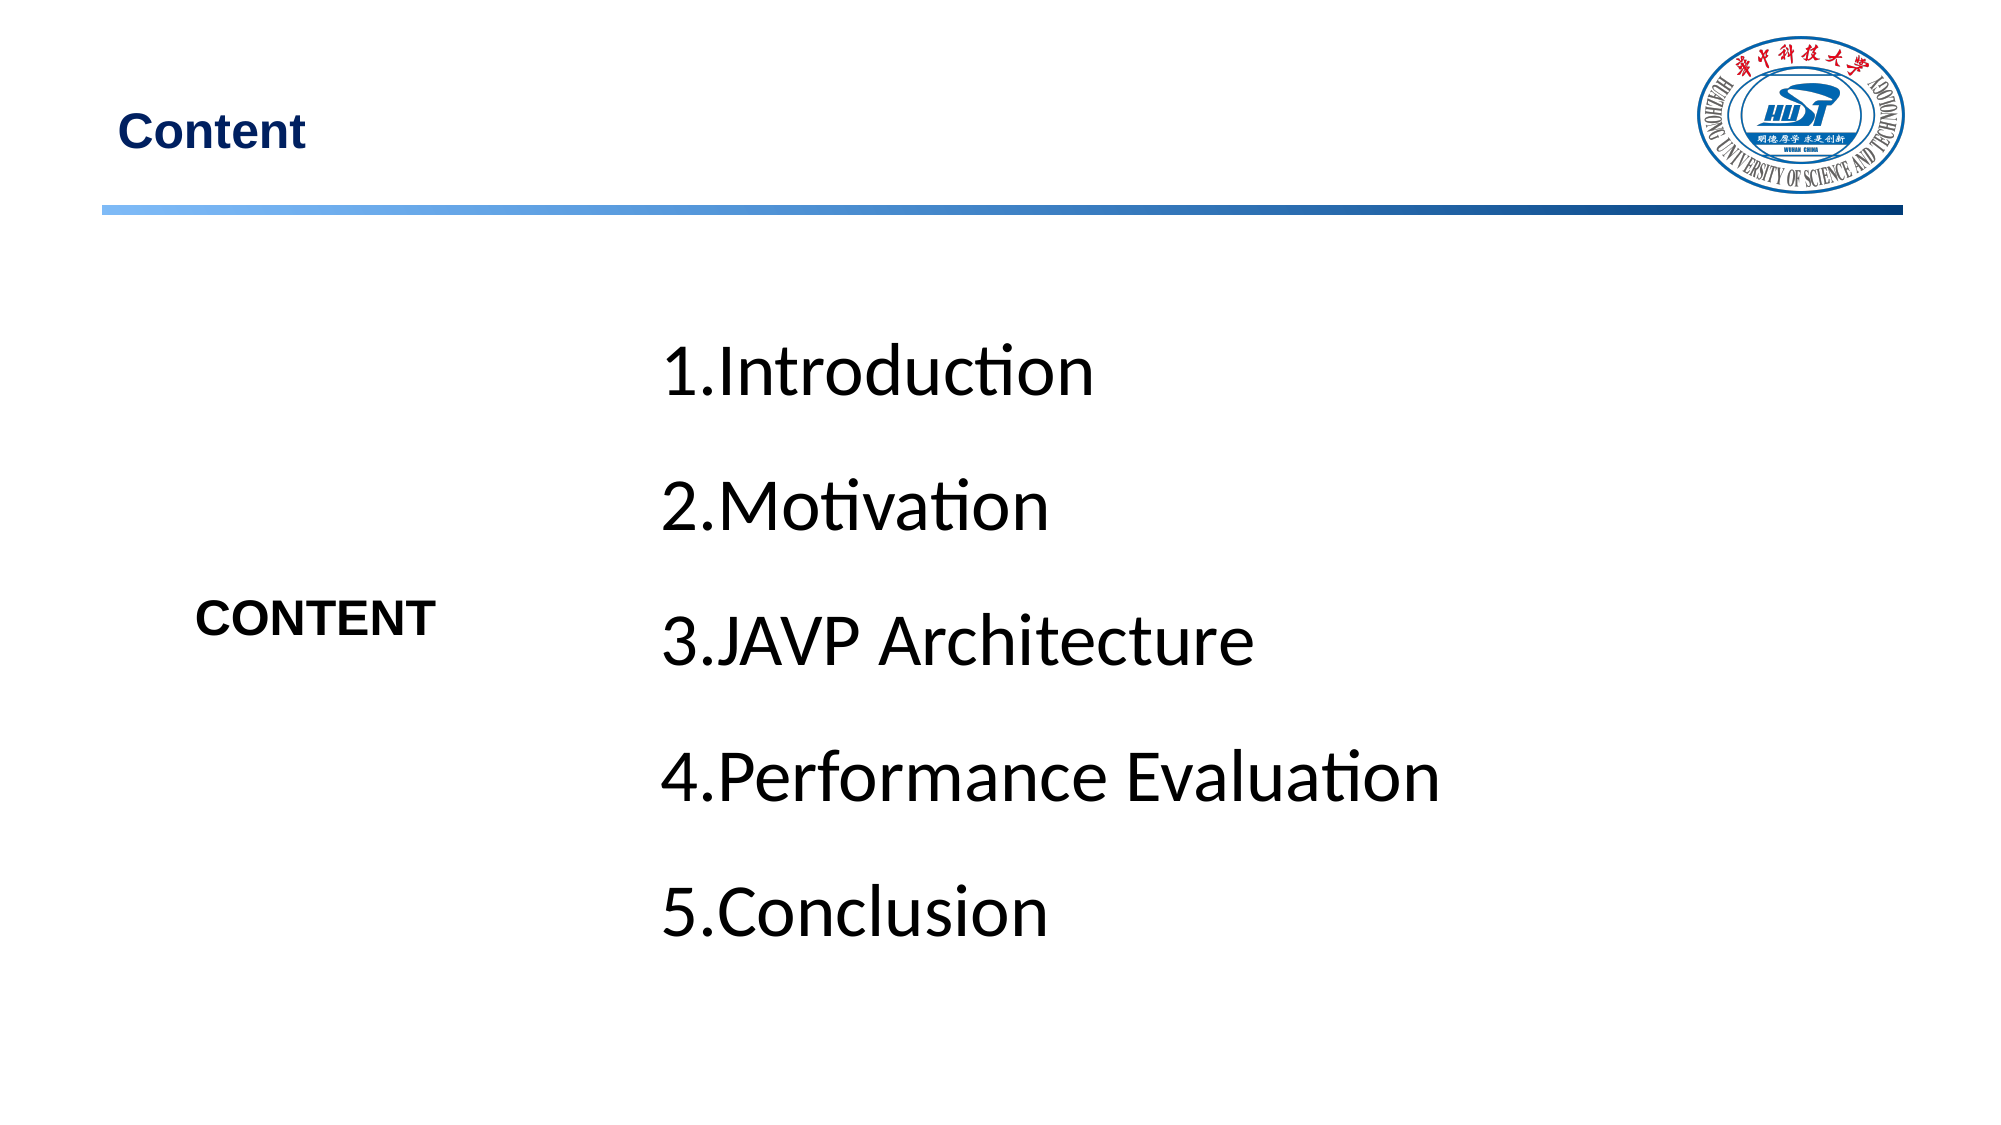

Content
Introduction
Motivation
JAVP Architecture
Performance Evaluation
Conclusion
CONTENT